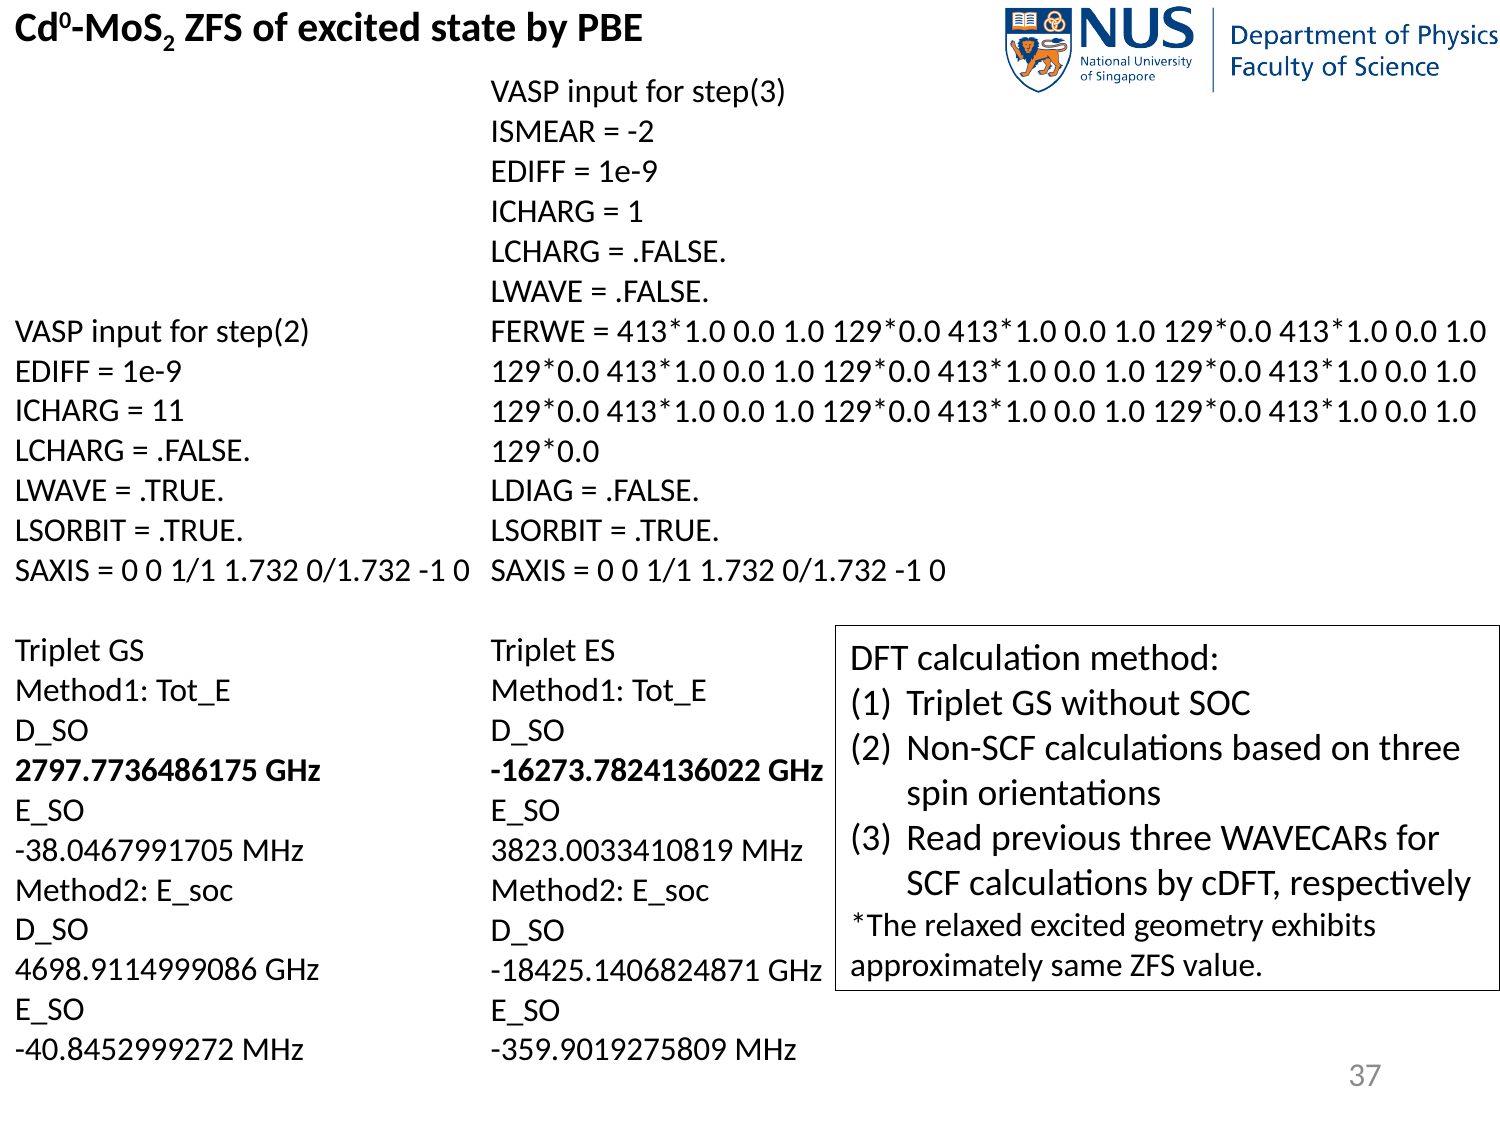

Cd0-MoS2 ZFS of excited state by PBE
VASP input for step(3)
ISMEAR = -2
EDIFF = 1e-9
ICHARG = 1
LCHARG = .FALSE.
LWAVE = .FALSE.
FERWE = 413*1.0 0.0 1.0 129*0.0 413*1.0 0.0 1.0 129*0.0 413*1.0 0.0 1.0 129*0.0 413*1.0 0.0 1.0 129*0.0 413*1.0 0.0 1.0 129*0.0 413*1.0 0.0 1.0 129*0.0 413*1.0 0.0 1.0 129*0.0 413*1.0 0.0 1.0 129*0.0 413*1.0 0.0 1.0 129*0.0
LDIAG = .FALSE.
LSORBIT = .TRUE.
SAXIS = 0 0 1/1 1.732 0/1.732 -1 0

Triplet ES
Method1: Tot_E
D_SO
-16273.7824136022 GHz
E_SO
3823.0033410819 MHz
Method2: E_soc
D_SO
-18425.1406824871 GHz
E_SO
-359.9019275809 MHz
VASP input for step(2)
EDIFF = 1e-9
ICHARG = 11
LCHARG = .FALSE.
LWAVE = .TRUE.
LSORBIT = .TRUE.
SAXIS = 0 0 1/1 1.732 0/1.732 -1 0

Triplet GS
Method1: Tot_E
D_SO
2797.7736486175 GHz
E_SO
-38.0467991705 MHz
Method2: E_soc
D_SO
4698.9114999086 GHz
E_SO
-40.8452999272 MHz
DFT calculation method:
Triplet GS without SOC
Non-SCF calculations based on three spin orientations
Read previous three WAVECARs for SCF calculations by cDFT, respectively
*The relaxed excited geometry exhibits approximately same ZFS value.
37